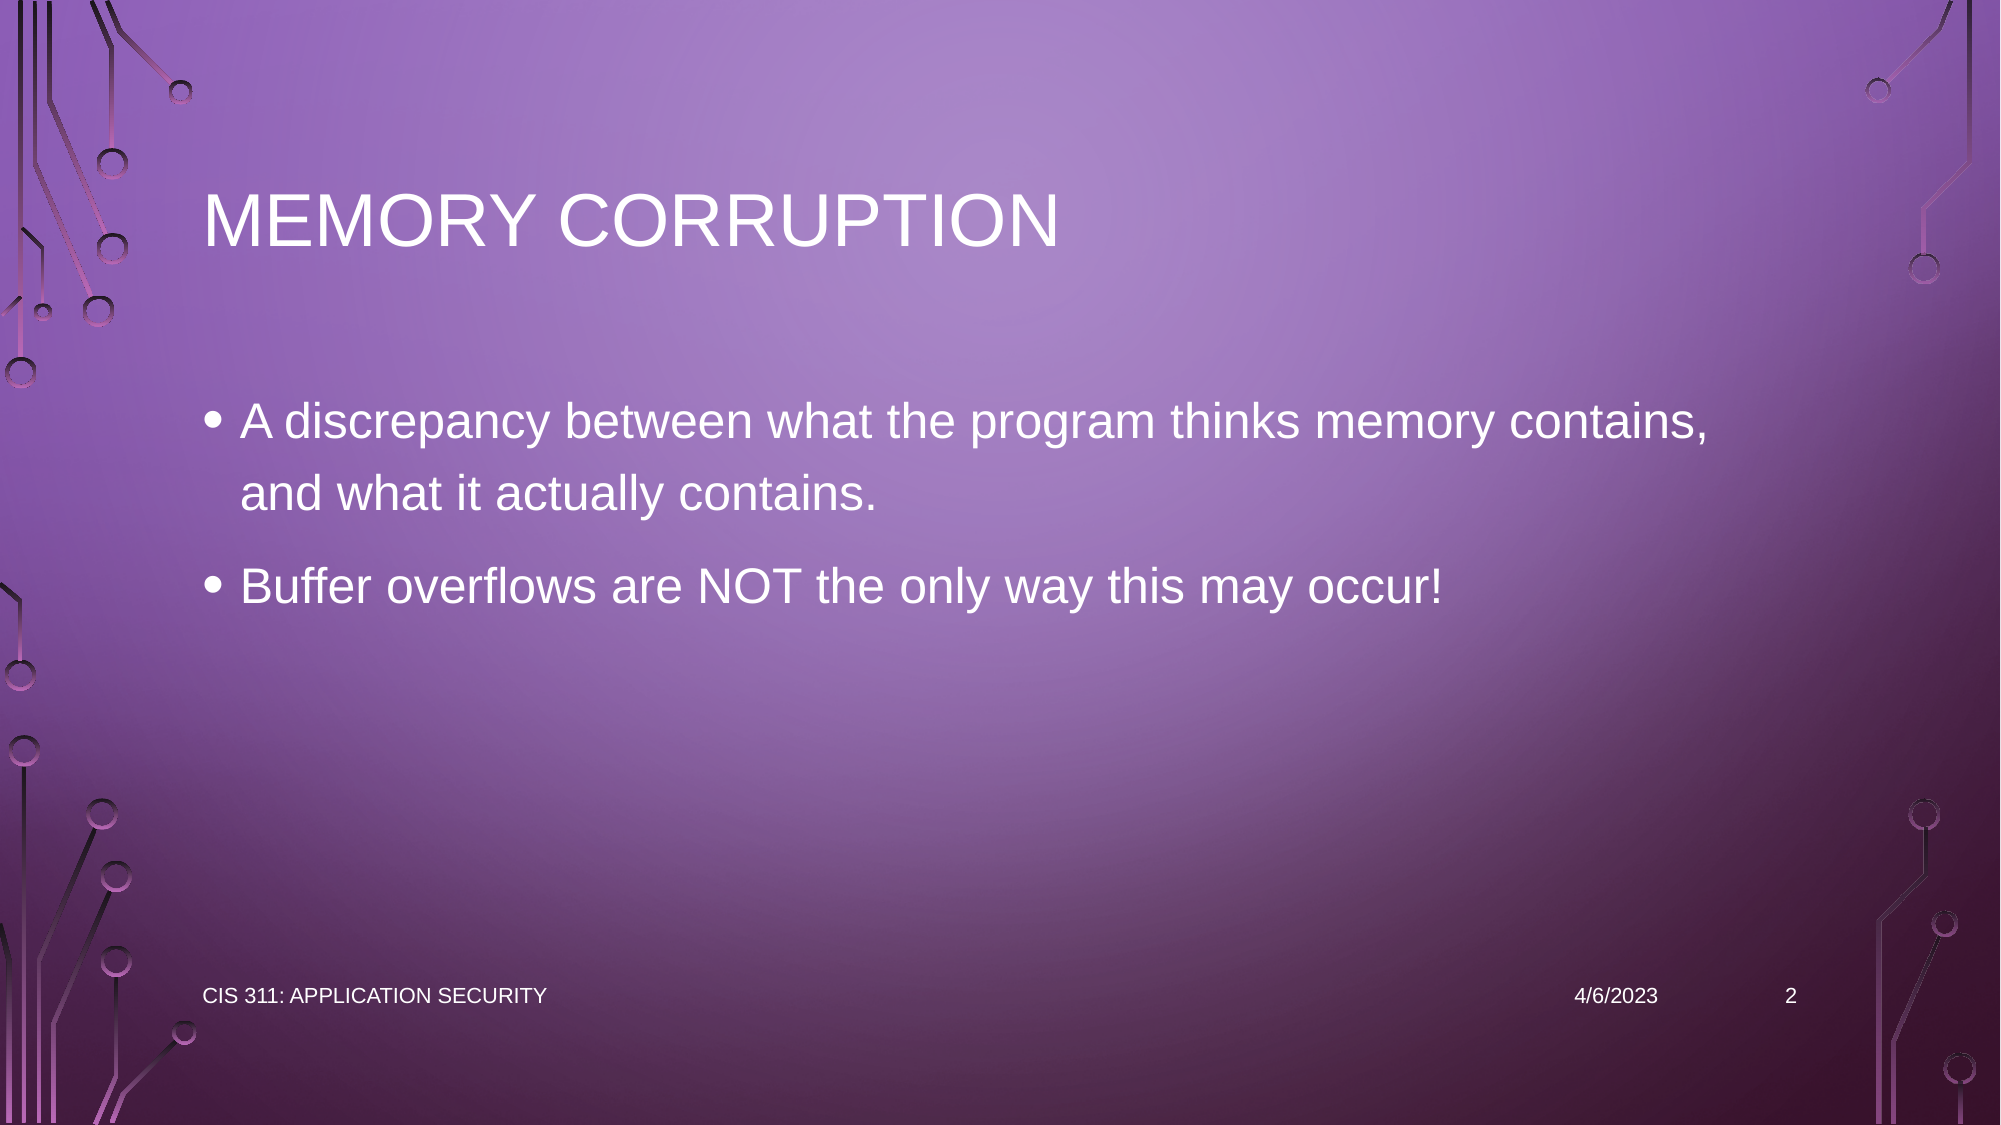

# Memory corruption
A discrepancy between what the program thinks memory contains, and what it actually contains.
Buffer overflows are NOT the only way this may occur!
2
CIS 311: Application Security
4/6/2023